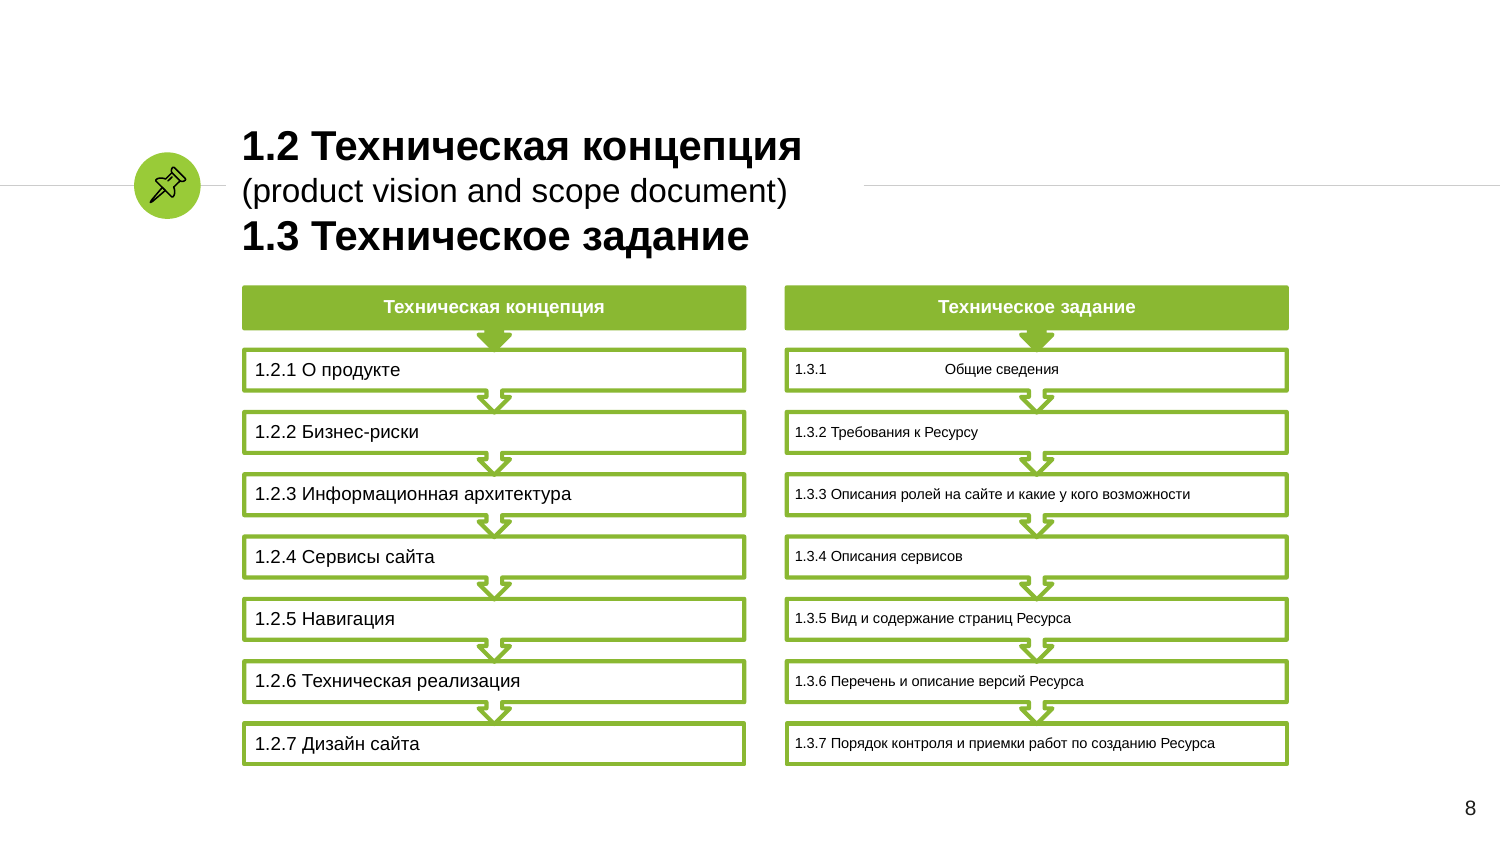

# 1.2 Техническая концепция (product vision and scope document) 1.3 Техническое задание

1.3.7 Порядок контроля и приемки работ по созданию Ресурса
1.3.6 Перечень и описание версий Ресурса
1.3.5 Вид и содержание страниц Ресурса
1.3.4 Описания сервисов
1.3.3 Описания ролей на сайте и какие у кого возможности
1.3.2 Требования к Ресурсу
1.3.1	Общие сведения
Техническое задание
1.2.7 Дизайн сайта
1.2.6 Техническая реализация
1.2.5 Навигация
1.2.4 Сервисы сайта
1.2.3 Информационная архитектура
1.2.2 Бизнес-риски
1.2.1 О продукте
Техническая концепция
8